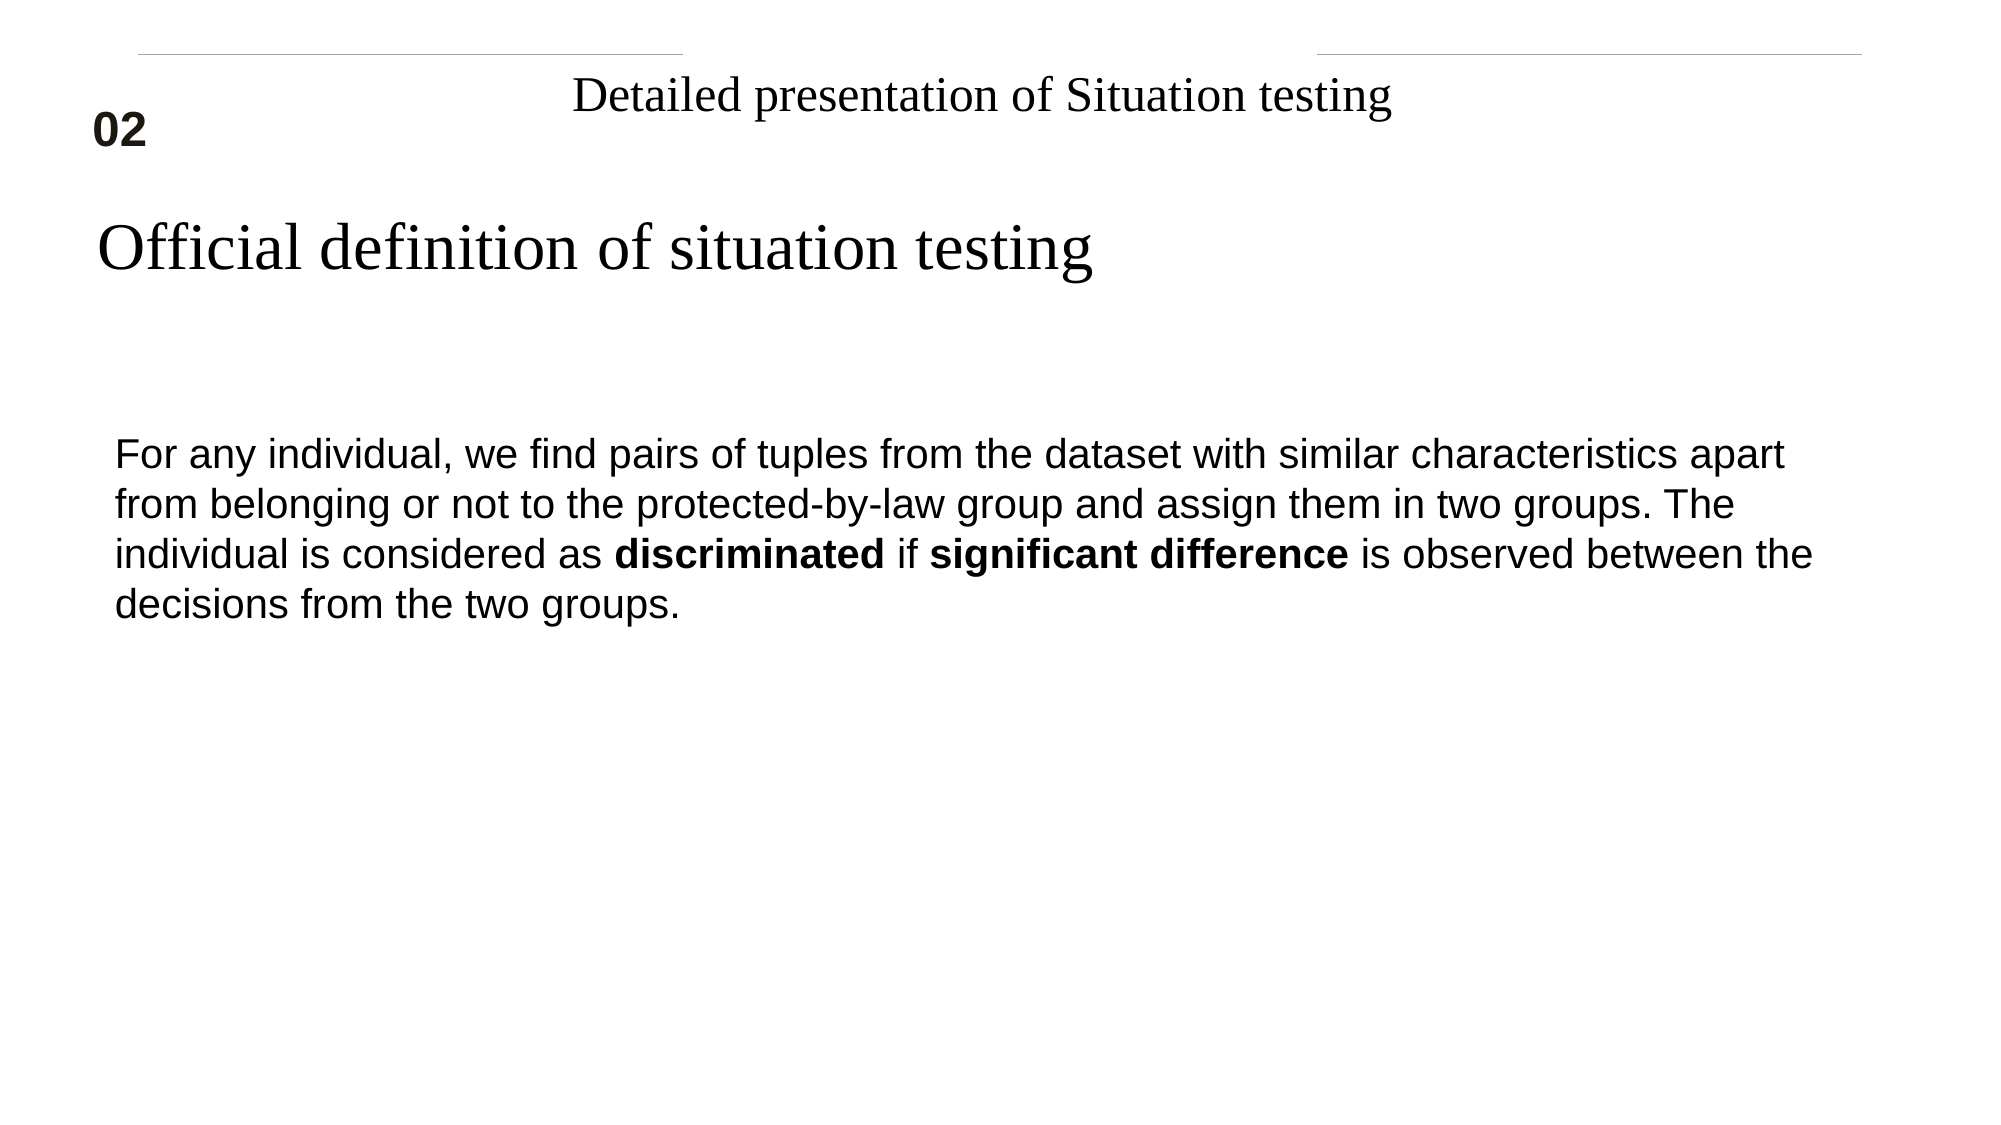

Detailed presentation of Situation testing
02
Official definition of situation testing
For any individual, we find pairs of tuples from the dataset with similar characteristics apart from belonging or not to the protected-by-law group and assign them in two groups. The individual is considered as discriminated if significant difference is observed between the decisions from the two groups.